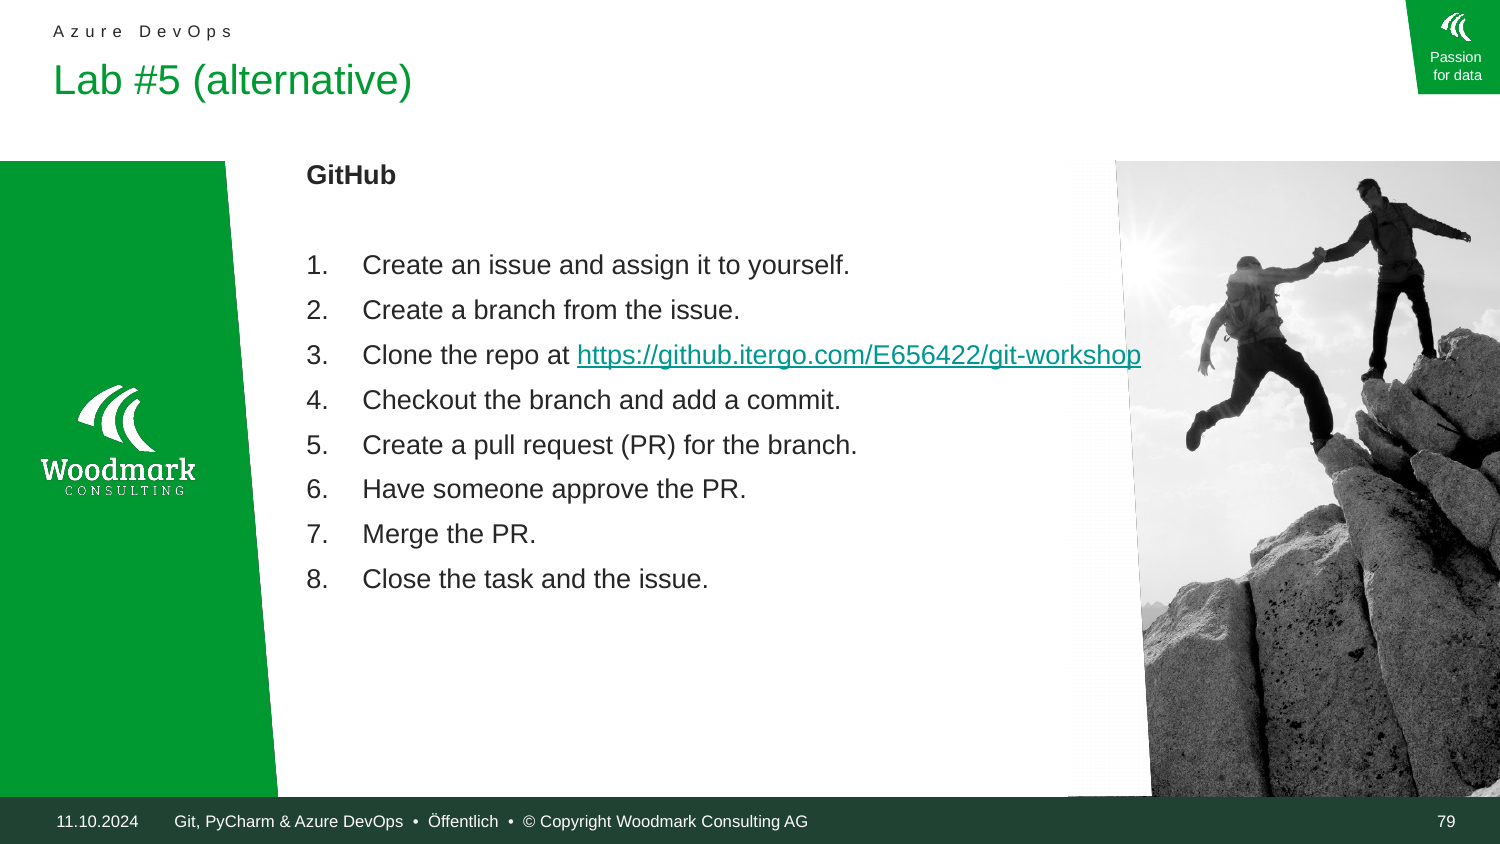

Azure DevOps
# Lab #5 (alternative)
GitHub

Create an issue and assign it to yourself.
Create a branch from the issue.
Clone the repo at https://github.itergo.com/E656422/git-workshop
Checkout the branch and add a commit.
Create a pull request (PR) for the branch.
Have someone approve the PR.
Merge the PR.
Close the task and the issue.
11.10.2024
Git, PyCharm & Azure DevOps  •  Öffentlich  •  © Copyright Woodmark Consulting AG
79